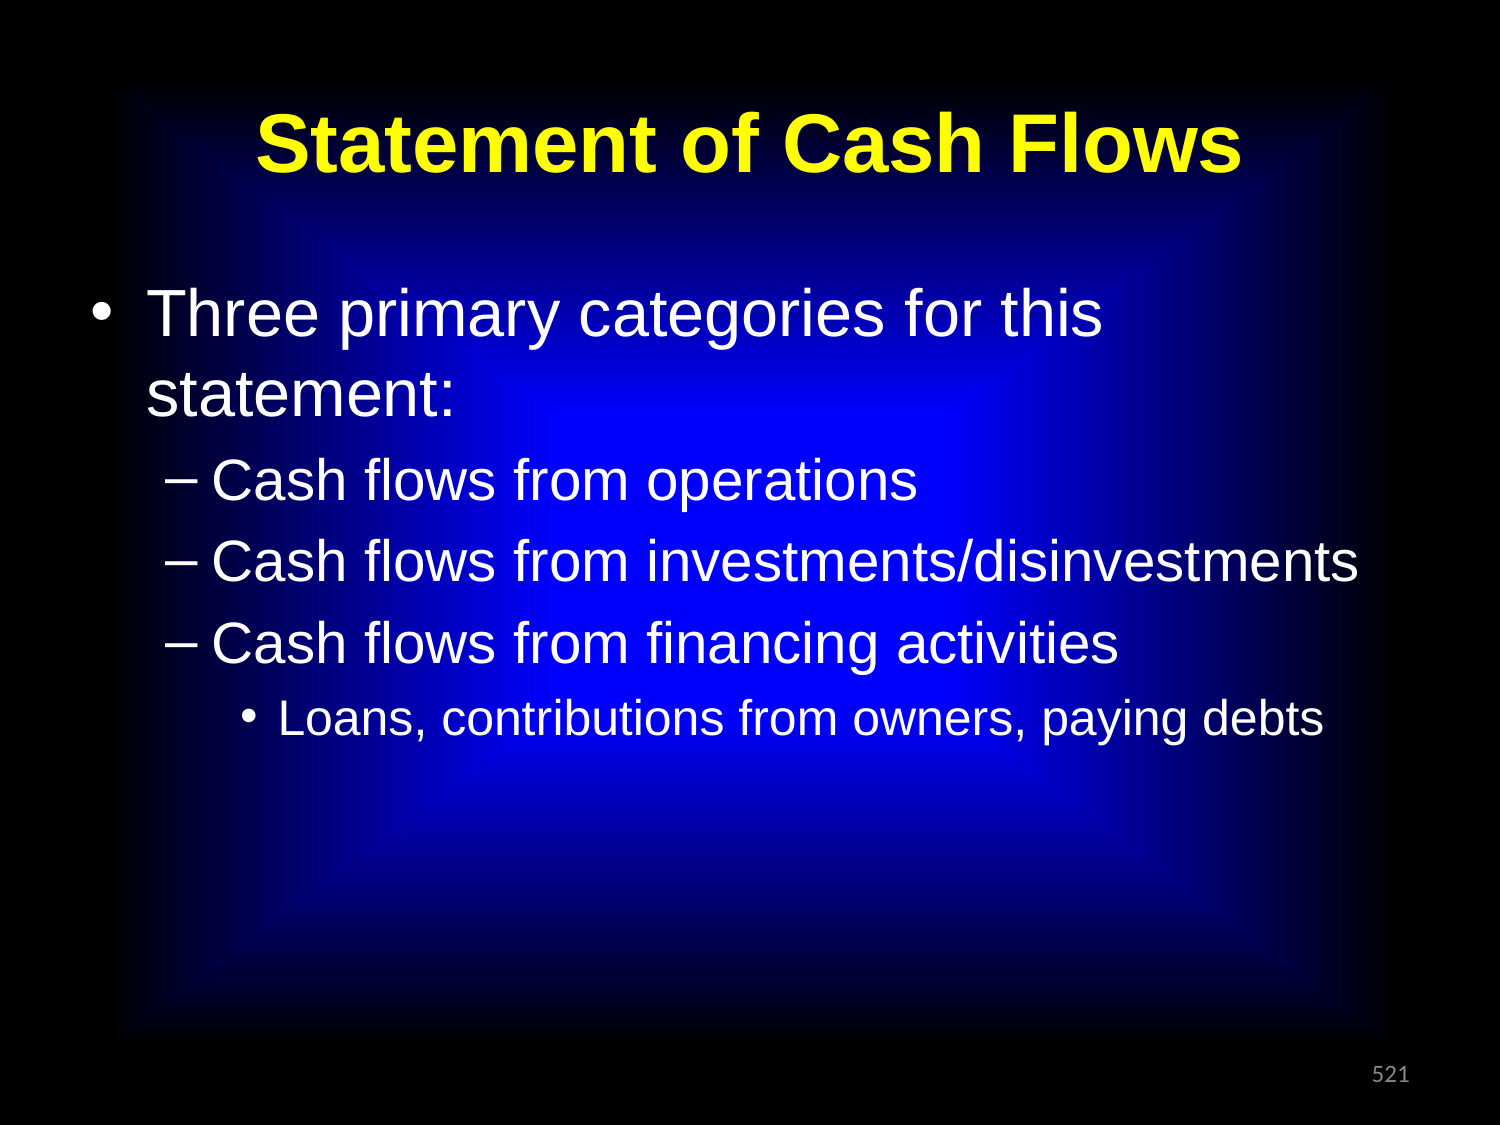

# Statement of Cash Flows
Three primary categories for this statement:
Cash flows from operations
Cash flows from investments/disinvestments
Cash flows from financing activities
Loans, contributions from owners, paying debts
521